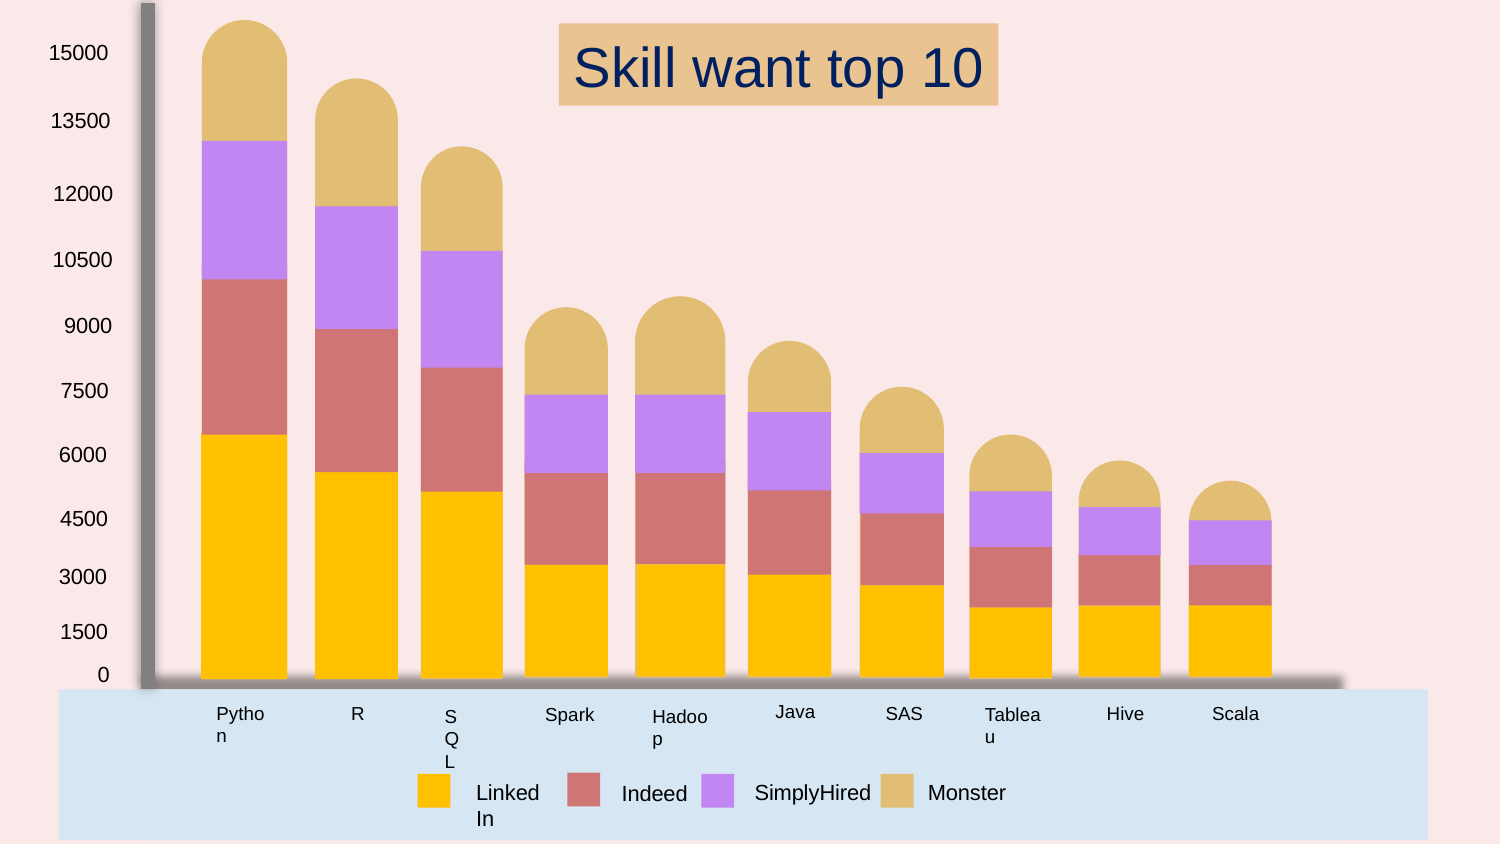

Skill want top 10
15000

13500

12000

10500

9000

7500

6000

4500

3000

1500
0

Java
Hive
SAS
Python
R
Scala
Spark
Tableau
SQL
Hadoop
LinkedIn
Monster
SimplyHired
Indeed